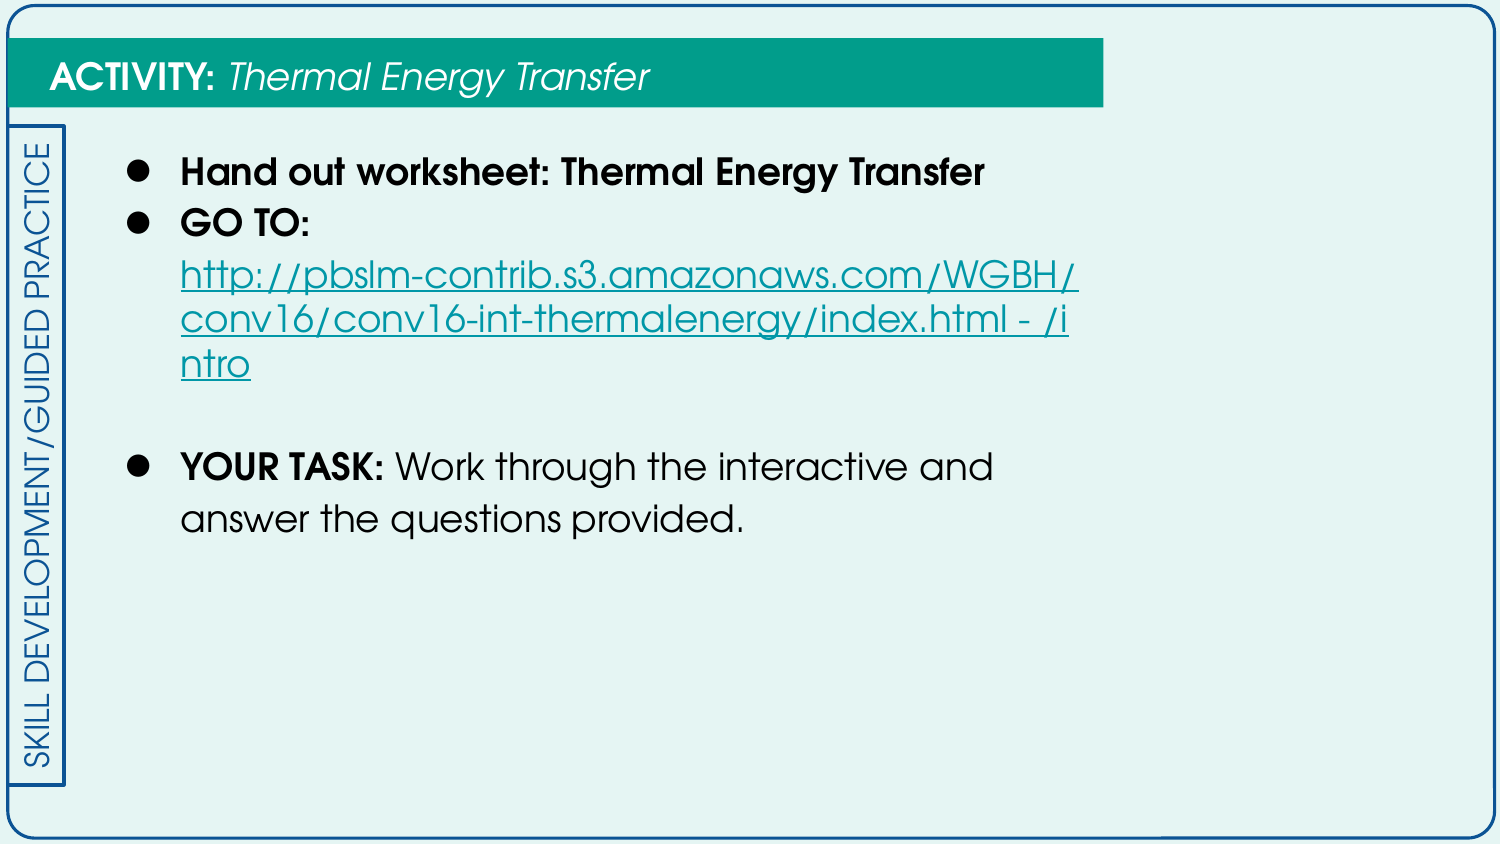

ACTIVITY: Thermal Energy Transfer
Hand out worksheet: Thermal Energy Transfer
GO TO: http://pbslm-contrib.s3.amazonaws.com/WGBH/conv16/conv16-int-thermalenergy/index.html - /intro

YOUR TASK: Work through the interactive and answer the questions provided.